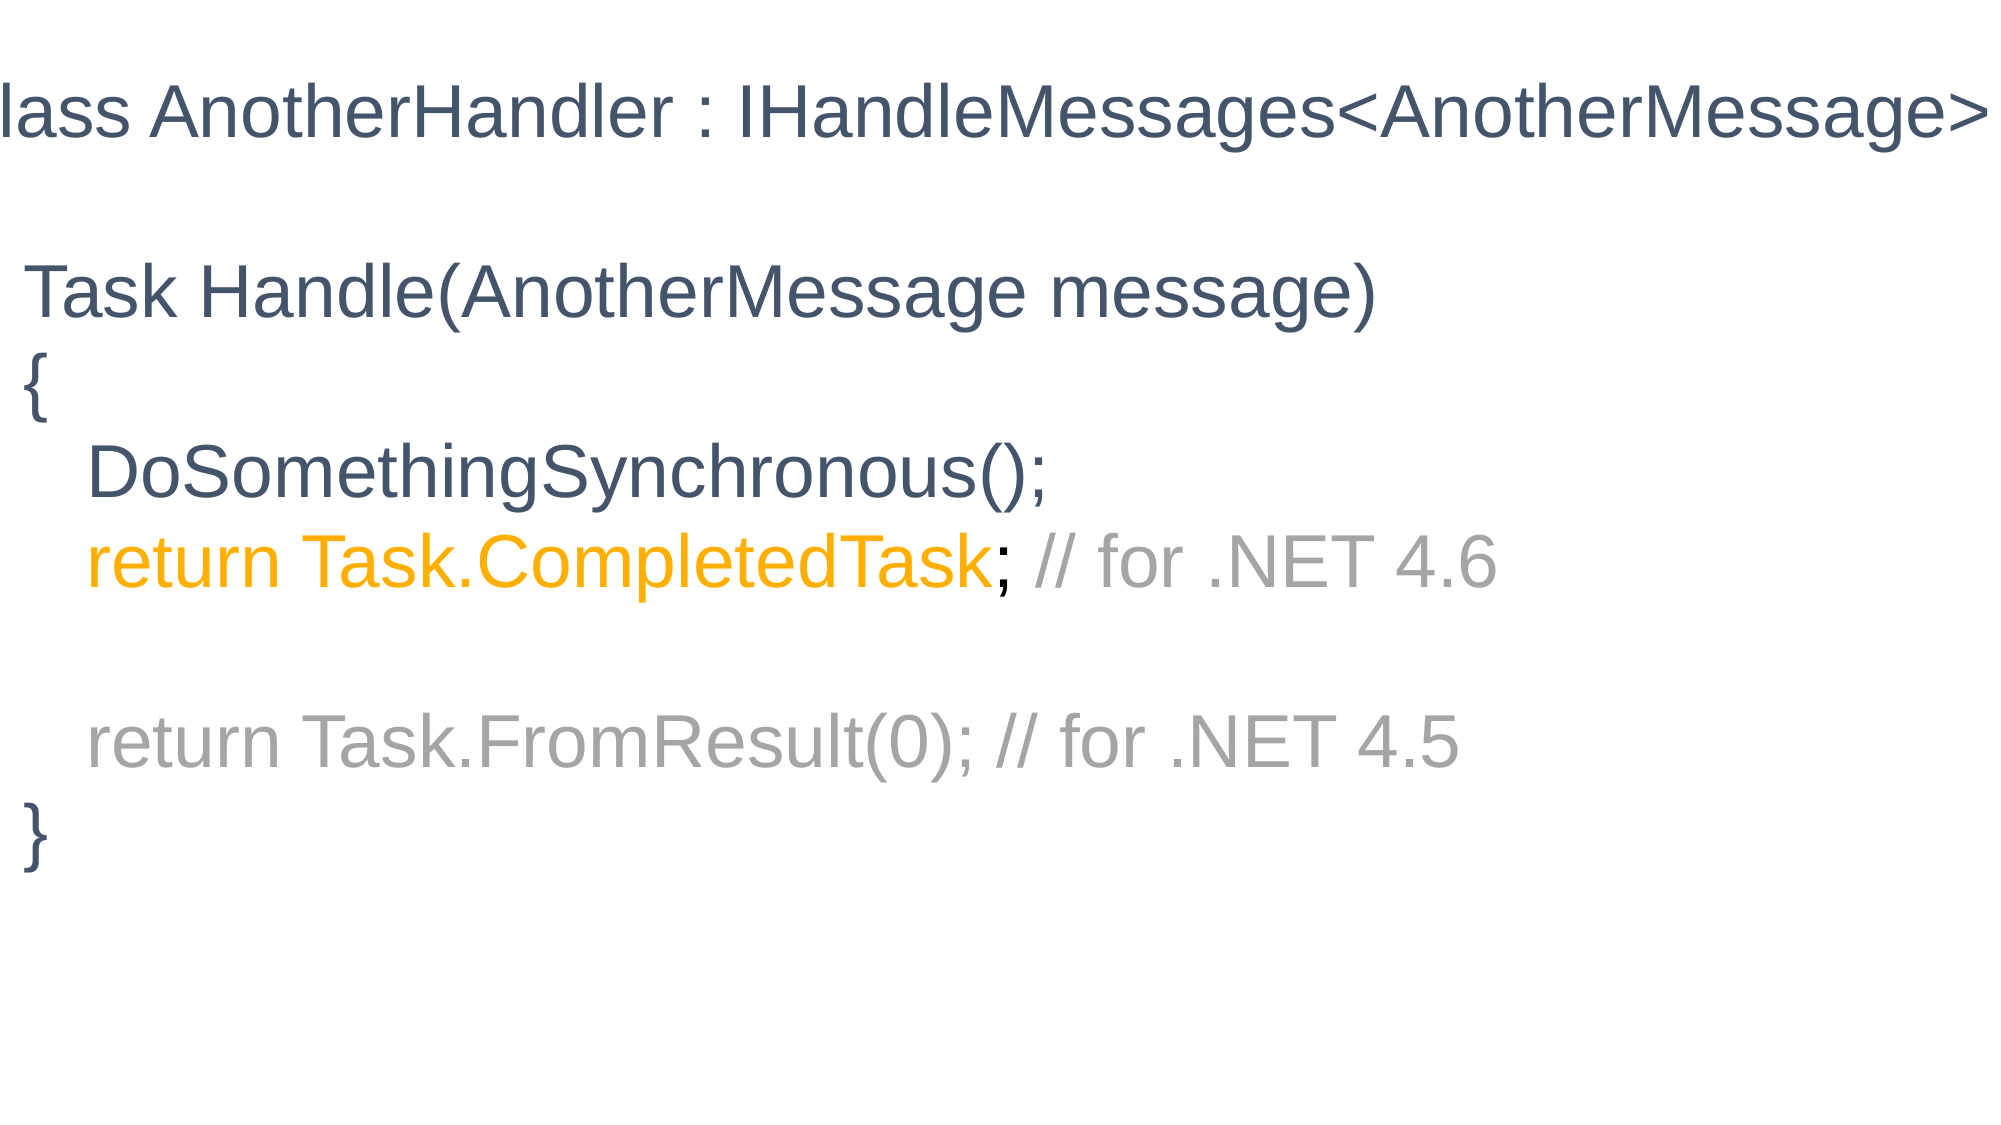

class AnotherHandler : IHandleMessages<AnotherMessage> {

   Task Handle(AnotherMessage message)
   {
      DoSomethingSynchronous();
      return Task.CompletedTask; // for .NET 4.6
      return Task.FromResult(0); // for .NET 4.5
   }

}